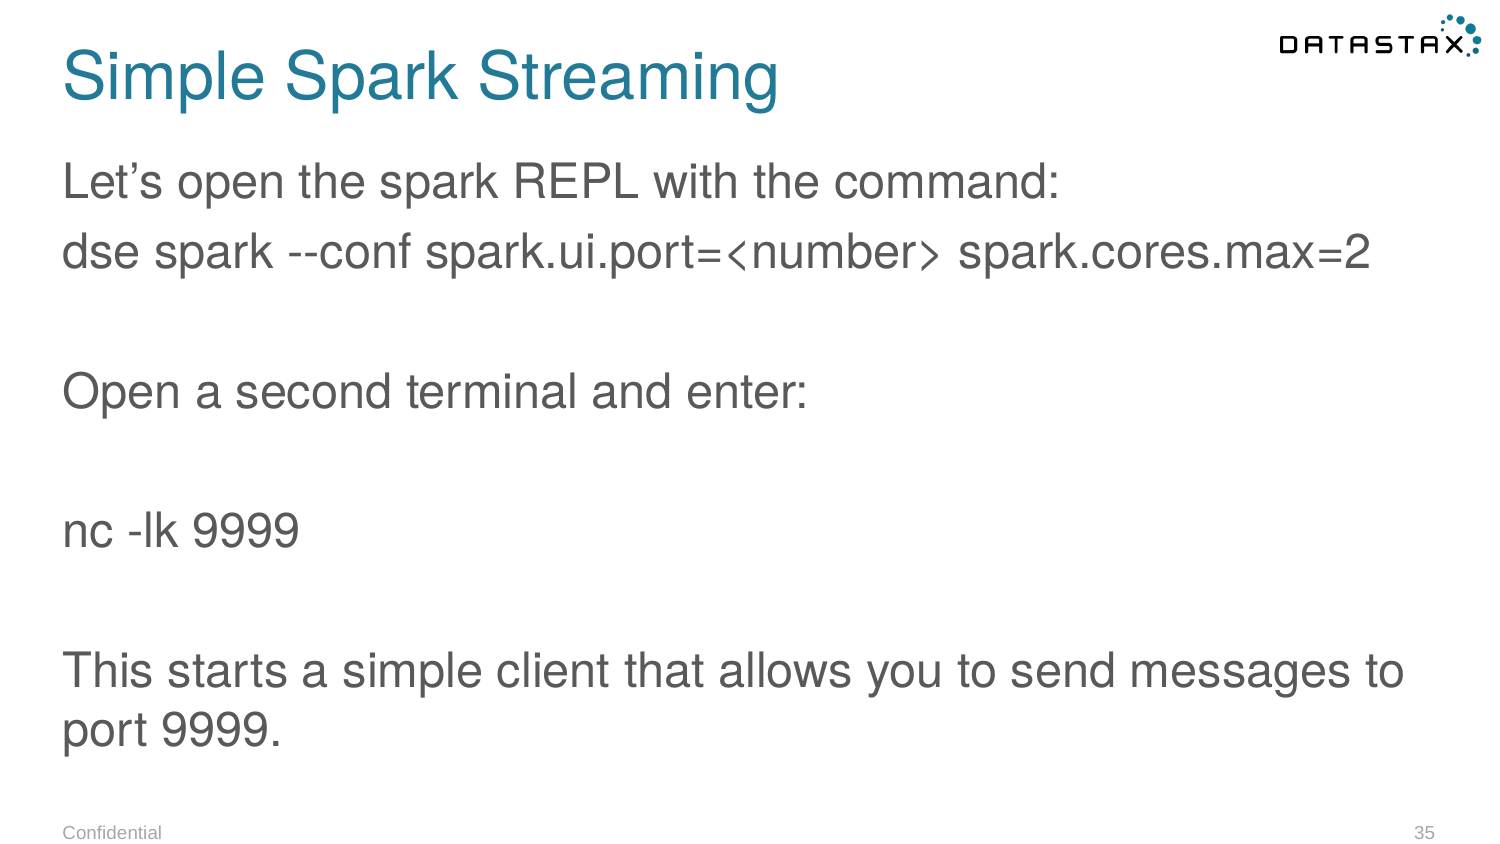

# Simple Spark Streaming
Let’s open the spark REPL with the command:
dse spark --conf spark.ui.port=<number> spark.cores.max=2

Open a second terminal and enter:

nc -lk 9999

This starts a simple client that allows you to send messages to port 9999.
Confidential
35